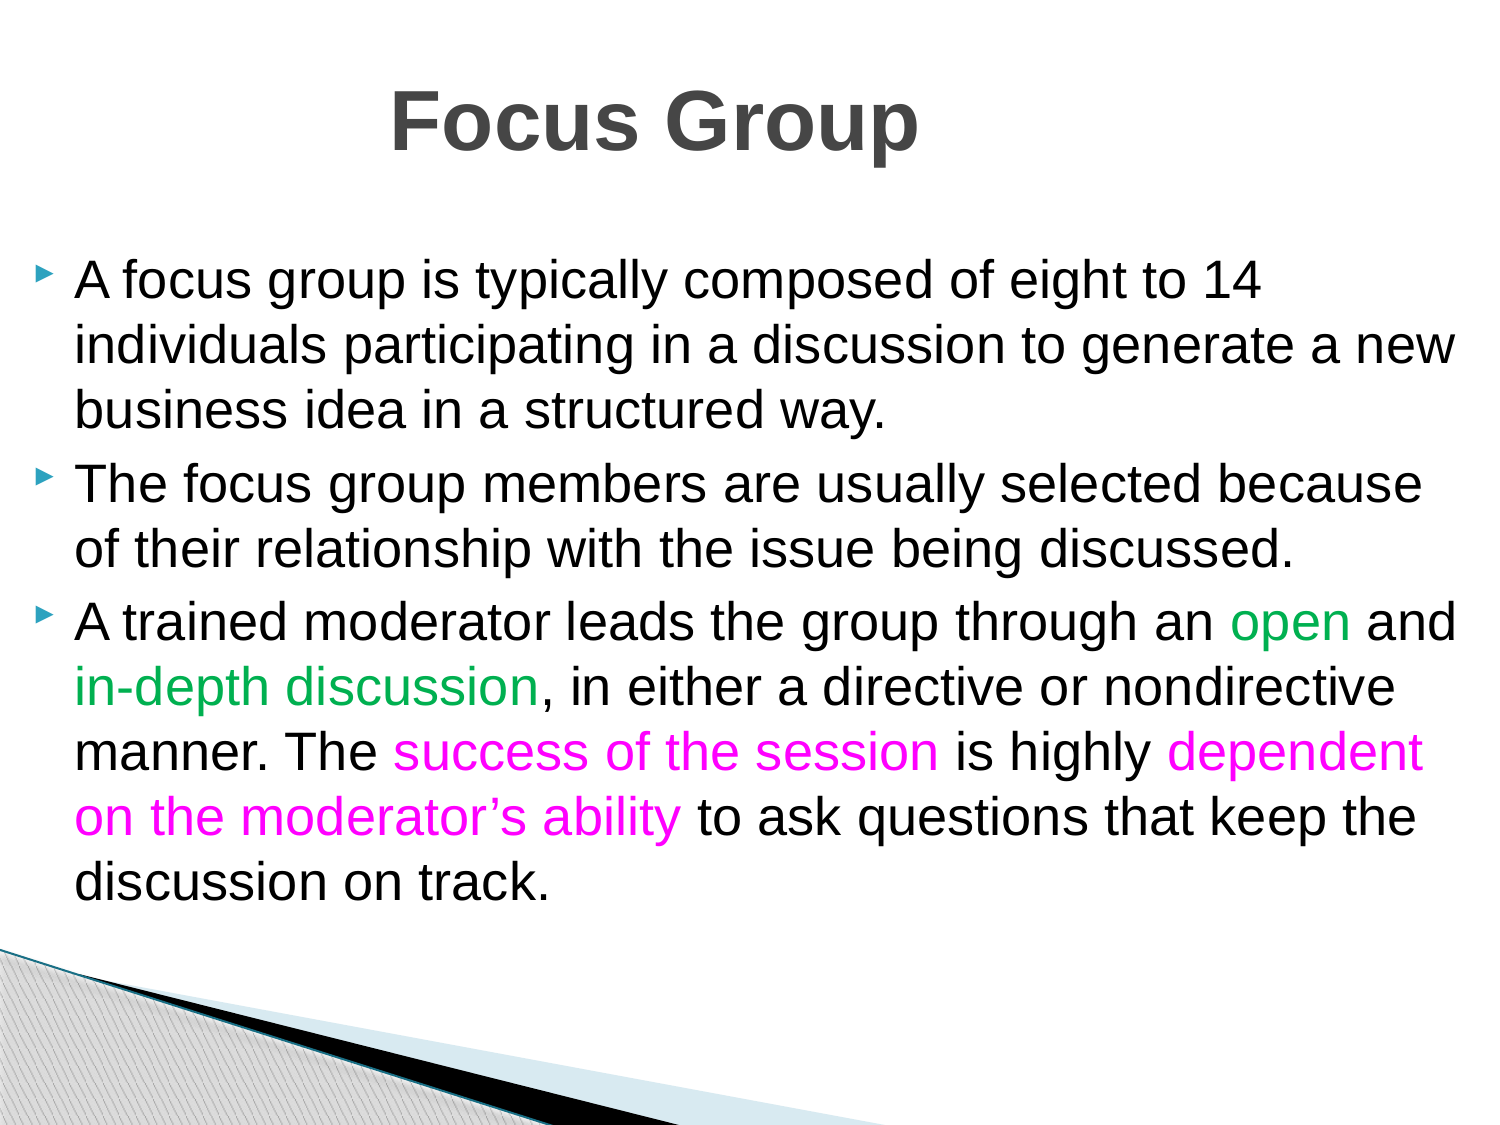

# Focus Group
A focus group is typically composed of eight to 14 individuals participating in a discussion to generate a new business idea in a structured way.
The focus group members are usually selected because of their relationship with the issue being discussed.
A trained moderator leads the group through an open and in­-depth discussion, in either a directive or non­directive manner. The success of the session is highly dependent on the moderator’s ability to ask questions that keep the discussion on track.